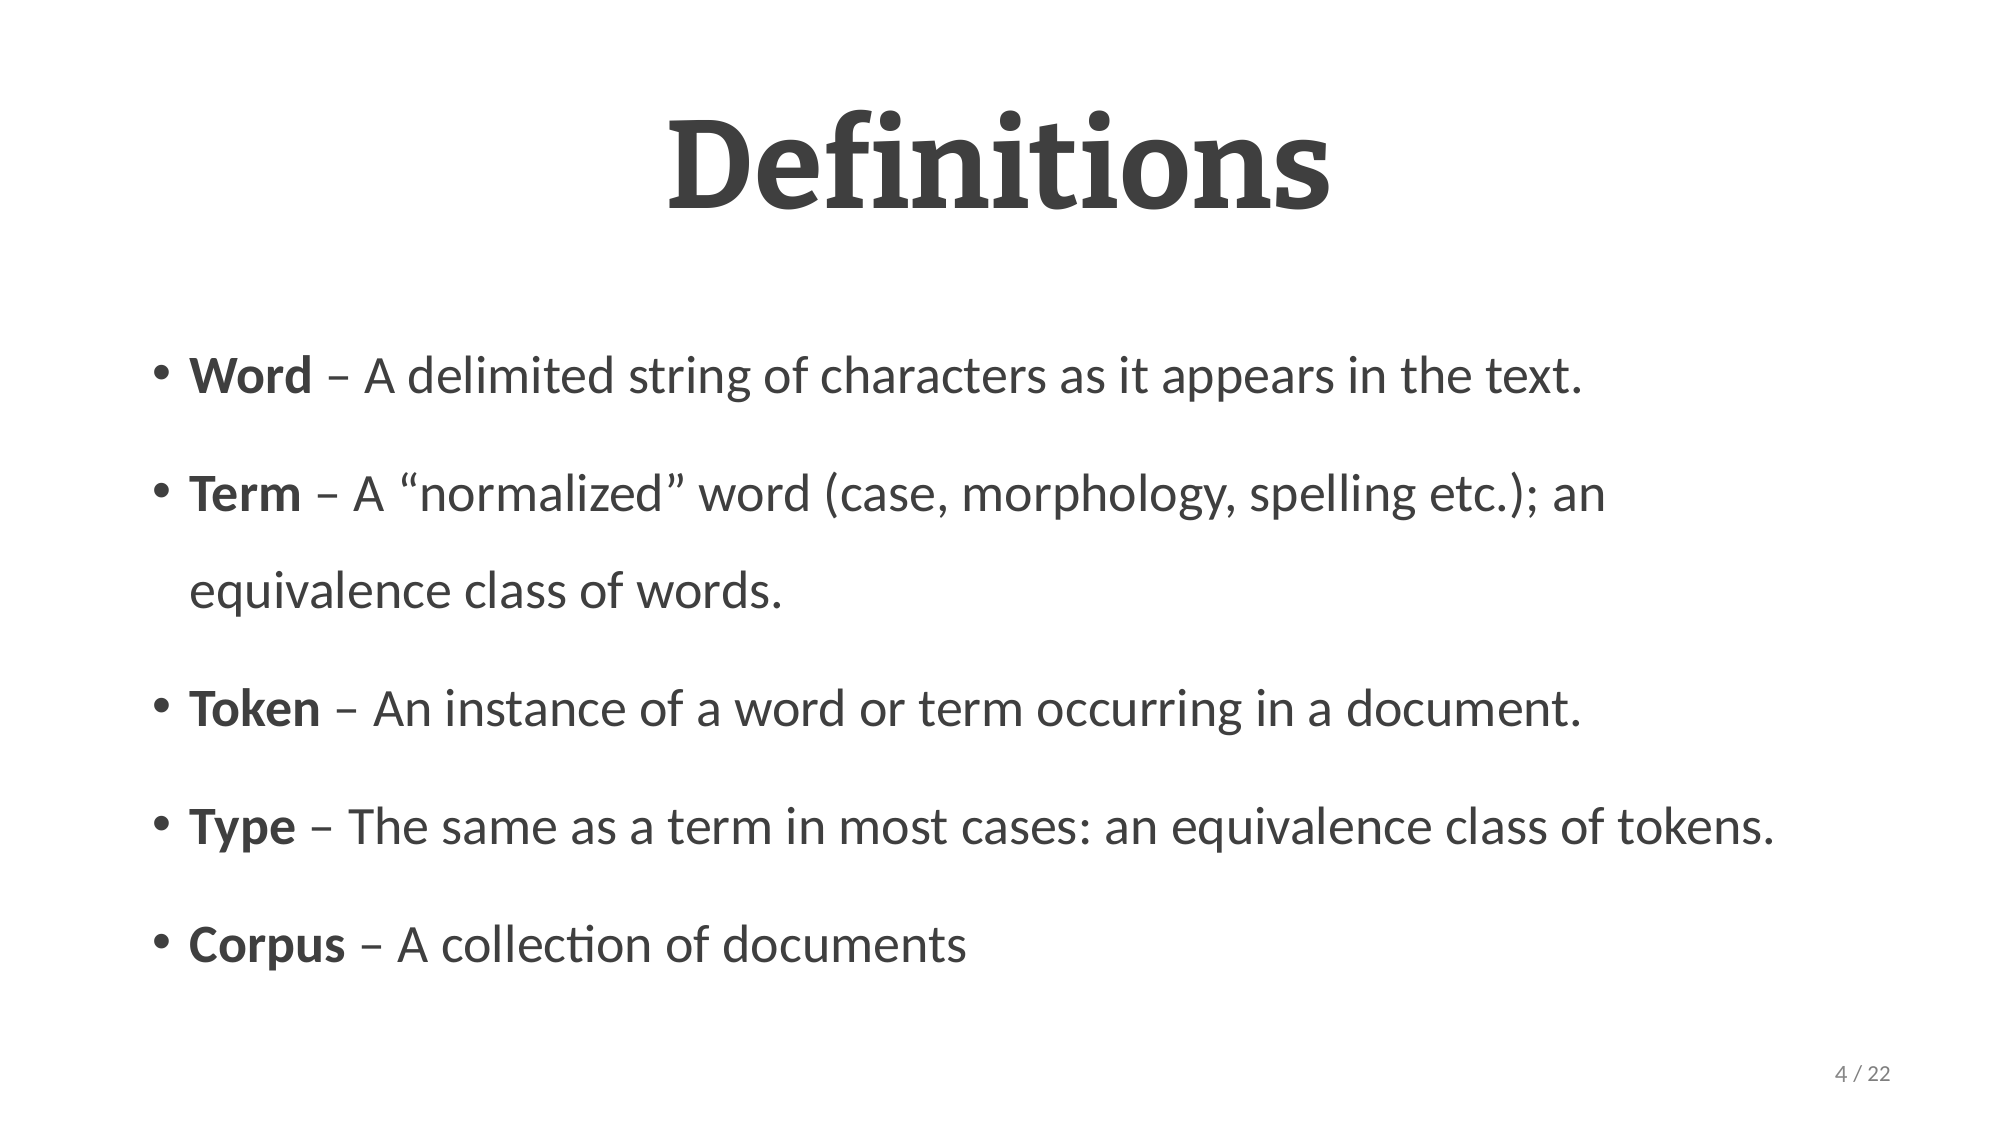

# Definitions
Word – A delimited string of characters as it appears in the text.
Term – A “normalized” word (case, morphology, spelling etc.); an equivalence class of words.
Token – An instance of a word or term occurring in a document.
Type – The same as a term in most cases: an equivalence class of tokens.
Corpus – A collection of documents
4